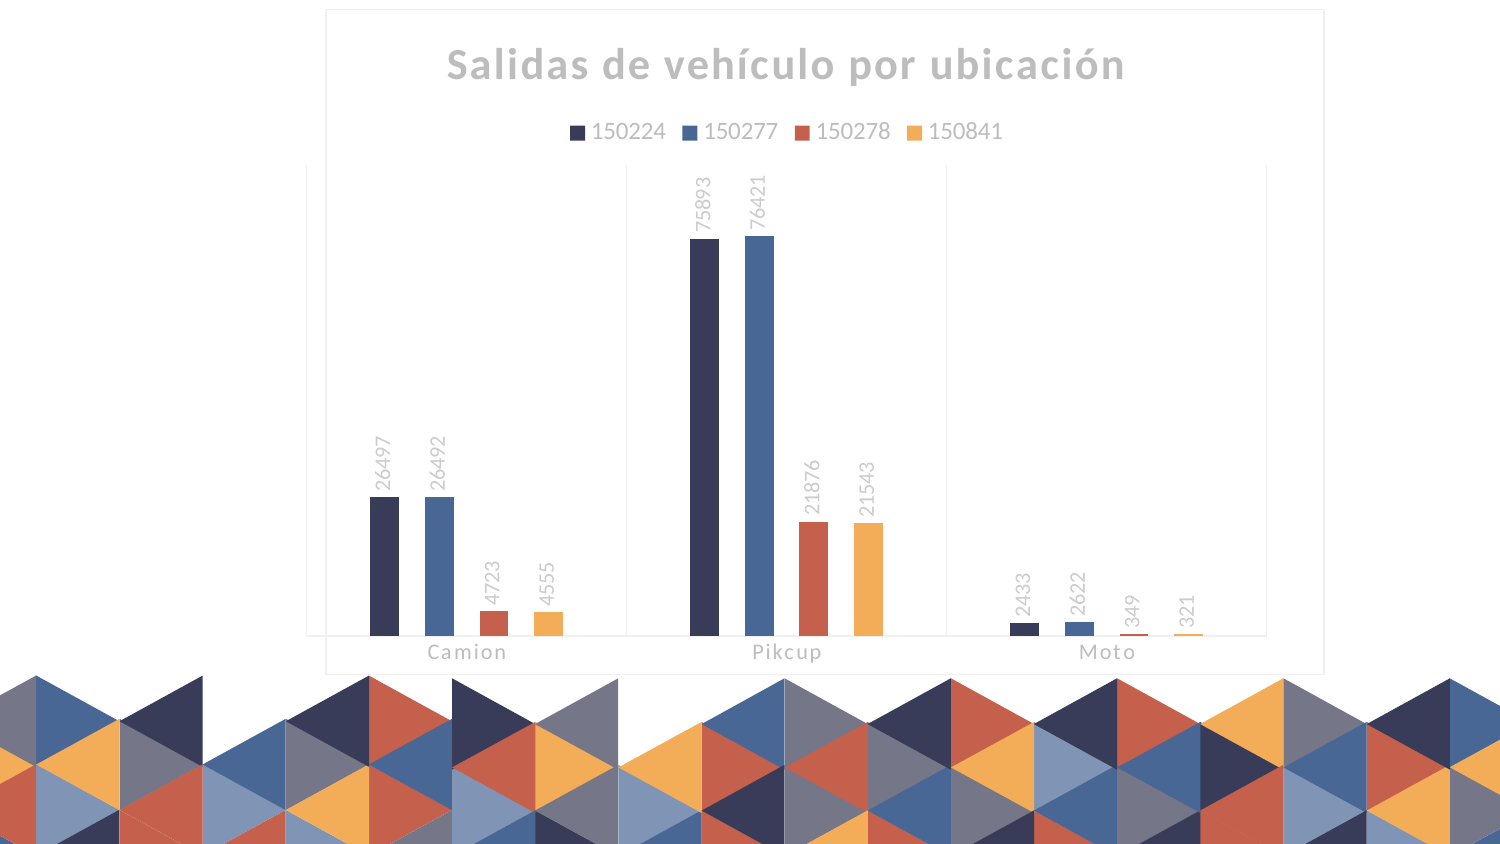

### Chart

| Category |
|---|

### Chart: Salidas de vehículo por ubicación

| Category | 150224 | 150277 | 150278 | 150841 |
|---|---|---|---|---|
| Camion | 26497.0 | 26492.0 | 4723.0 | 4555.0 |
| Pikcup | 75893.0 | 76421.0 | 21876.0 | 21543.0 |
| Moto | 2433.0 | 2622.0 | 349.0 | 321.0 |